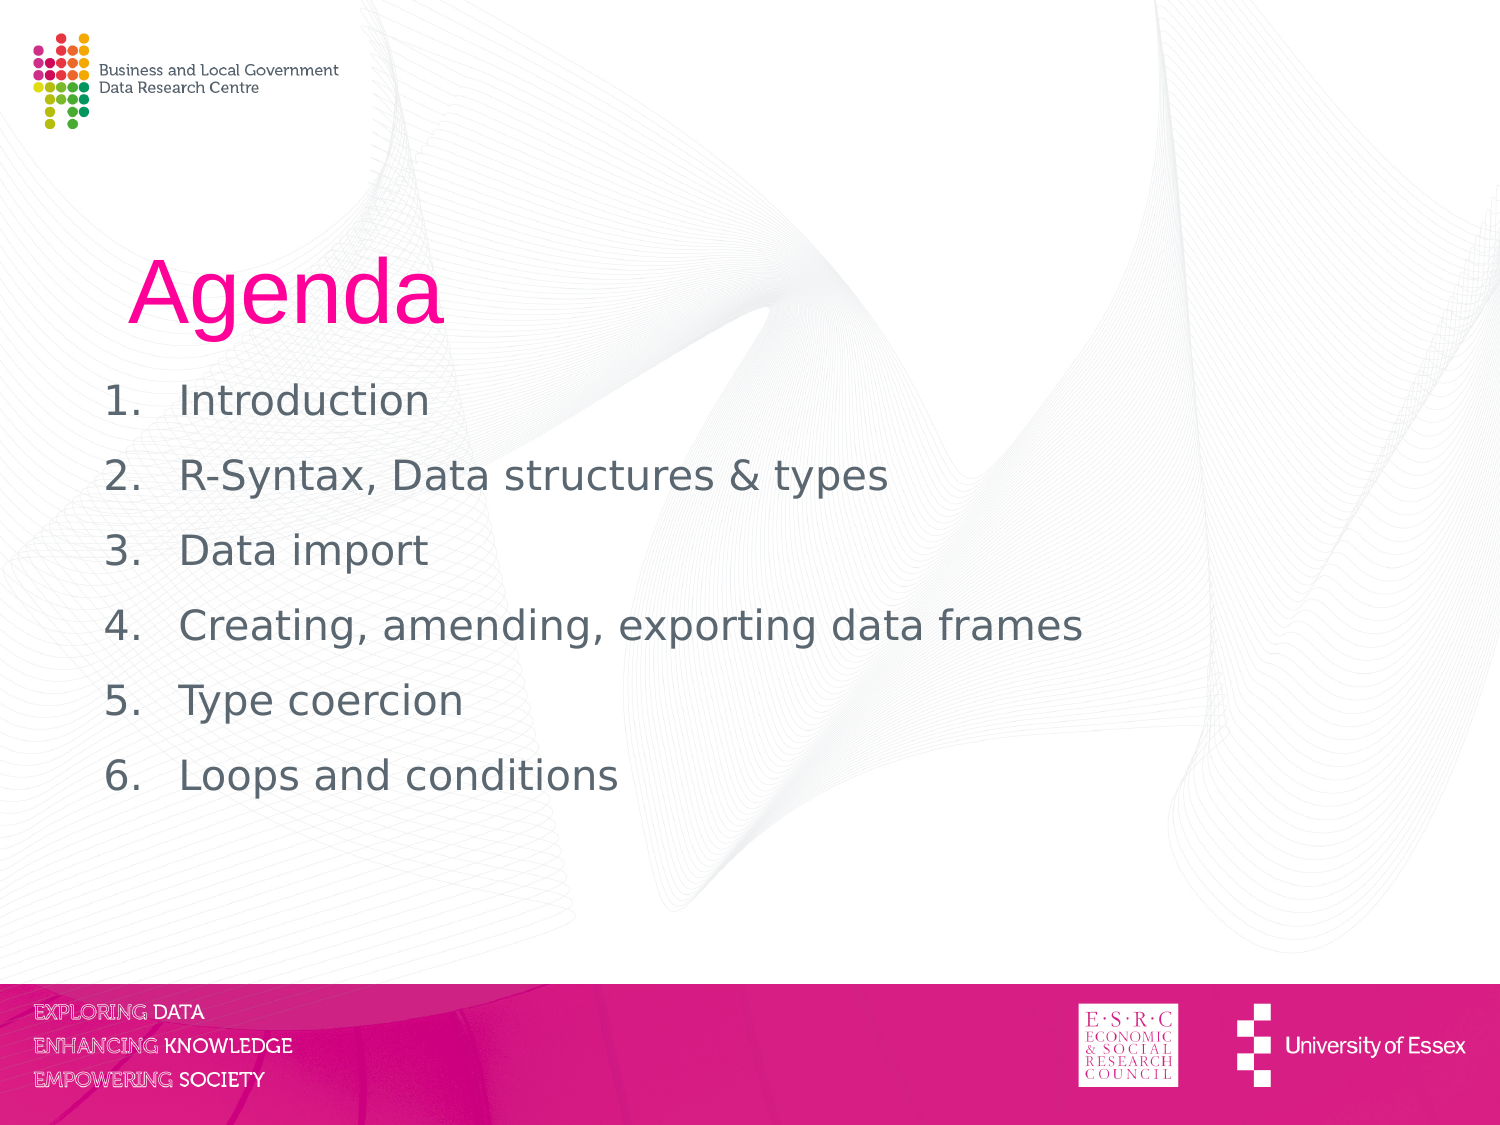

Agenda

Introduction
R-Syntax, Data structures & types
Data import
Creating, amending, exporting data frames
Type coercion
Loops and conditions